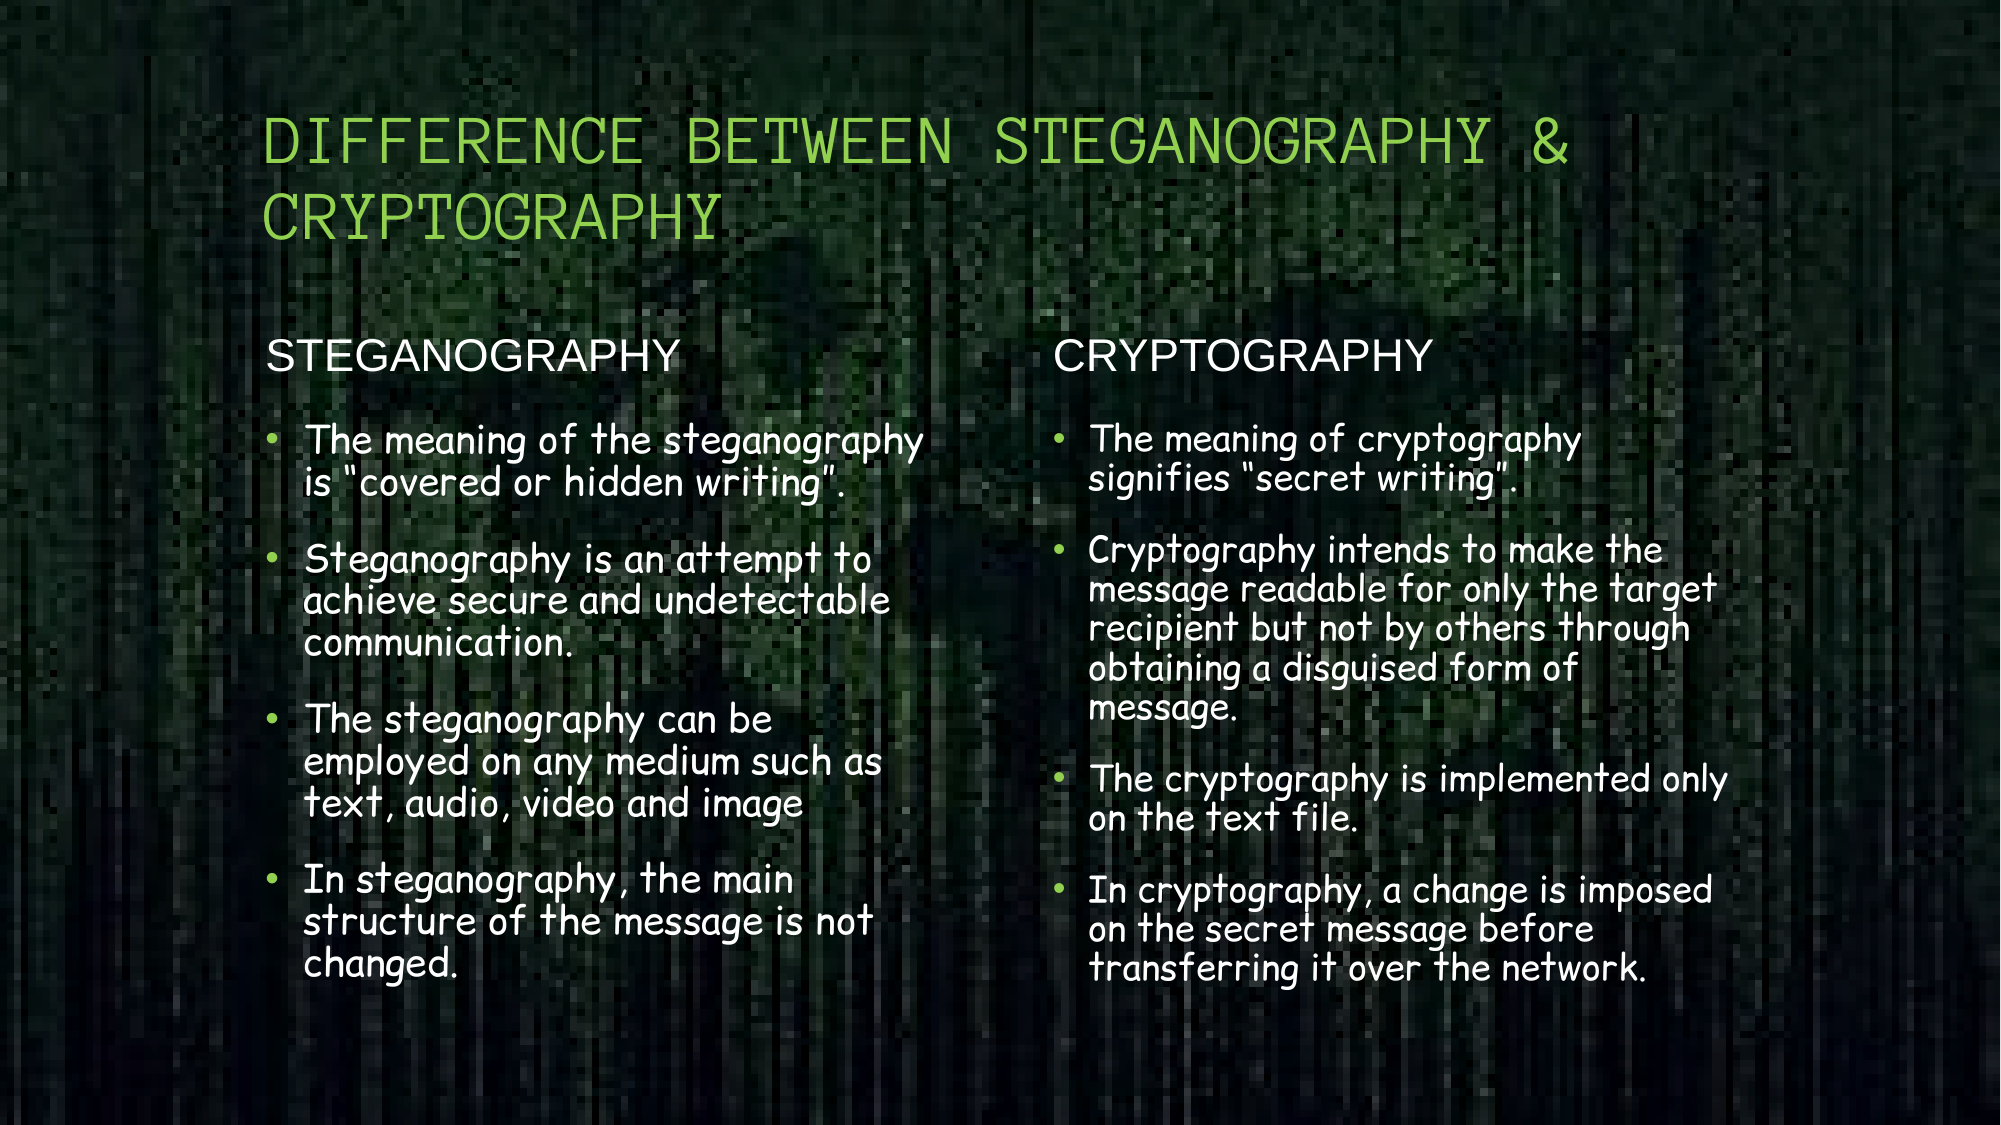

# DIFFERENCE BETWEEN STEGANOGRAPHY & CRYPTOGRAPHY
STEGANOGRAPHY
CRYPTOGRAPHY
The meaning of the steganography is “covered or hidden writing”.
Steganography is an attempt to achieve secure and undetectable communication.
The steganography can be employed on any medium such as text, audio, video and image
In steganography, the main structure of the message is not changed.
The meaning of cryptography signifies “secret writing”.
Cryptography intends to make the message readable for only the target recipient but not by others through obtaining a disguised form of message.
The cryptography is implemented only on the text file.
In cryptography, a change is imposed on the secret message before transferring it over the network.